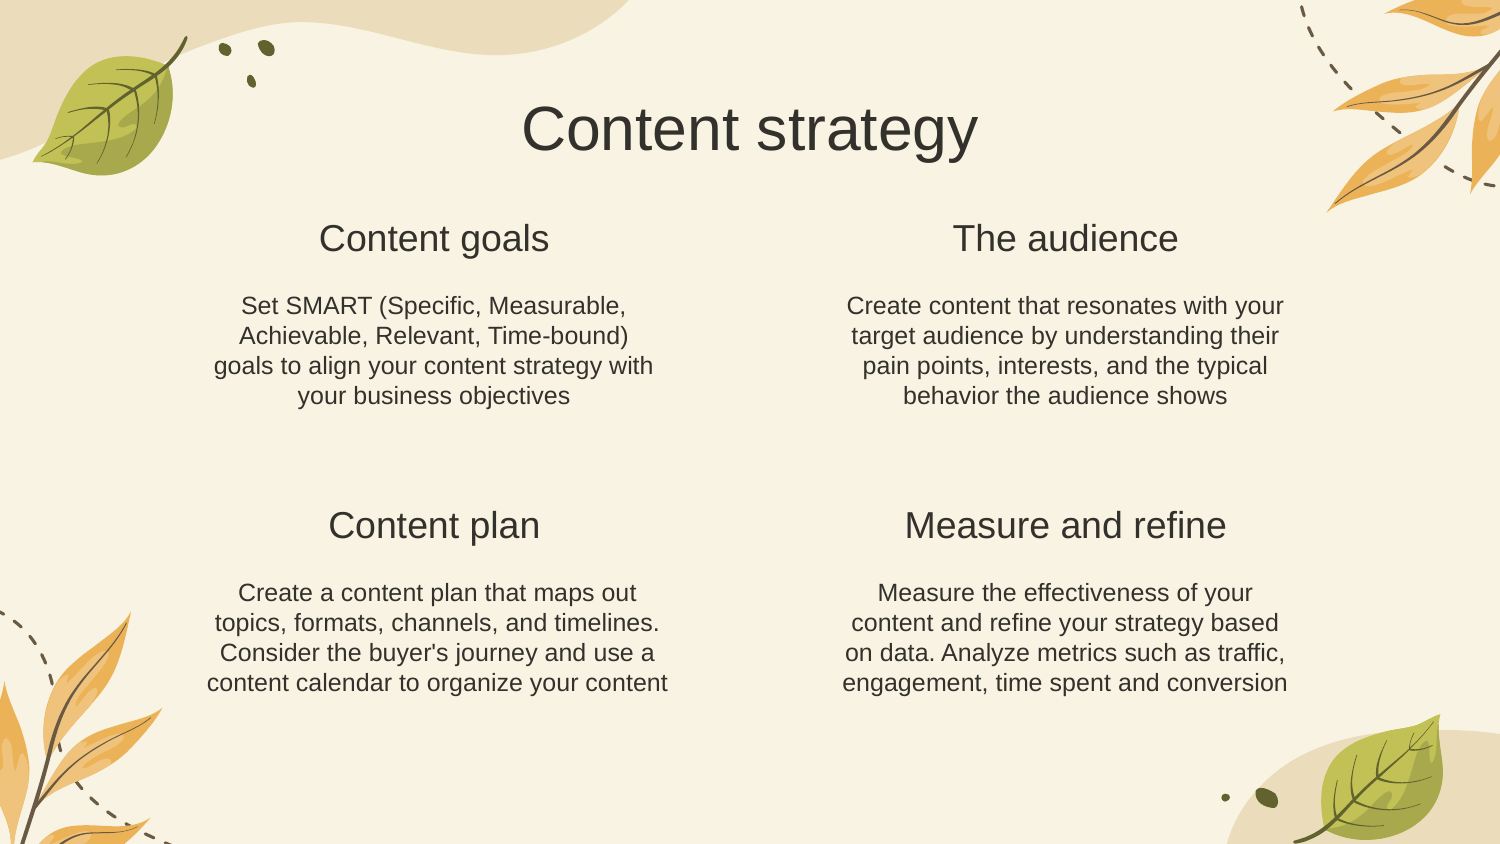

# Content strategy

Content goals
The audience
Set SMART (Specific, Measurable, Achievable, Relevant, Time-bound) goals to align your content strategy with your business objectives
Create content that resonates with your target audience by understanding their pain points, interests, and the typical behavior the audience shows
Content plan
Measure and refine
Create a content plan that maps out topics, formats, channels, and timelines. Consider the buyer's journey and use a content calendar to organize your content
Measure the effectiveness of your content and refine your strategy based on data. Analyze metrics such as traffic, engagement, time spent and conversion